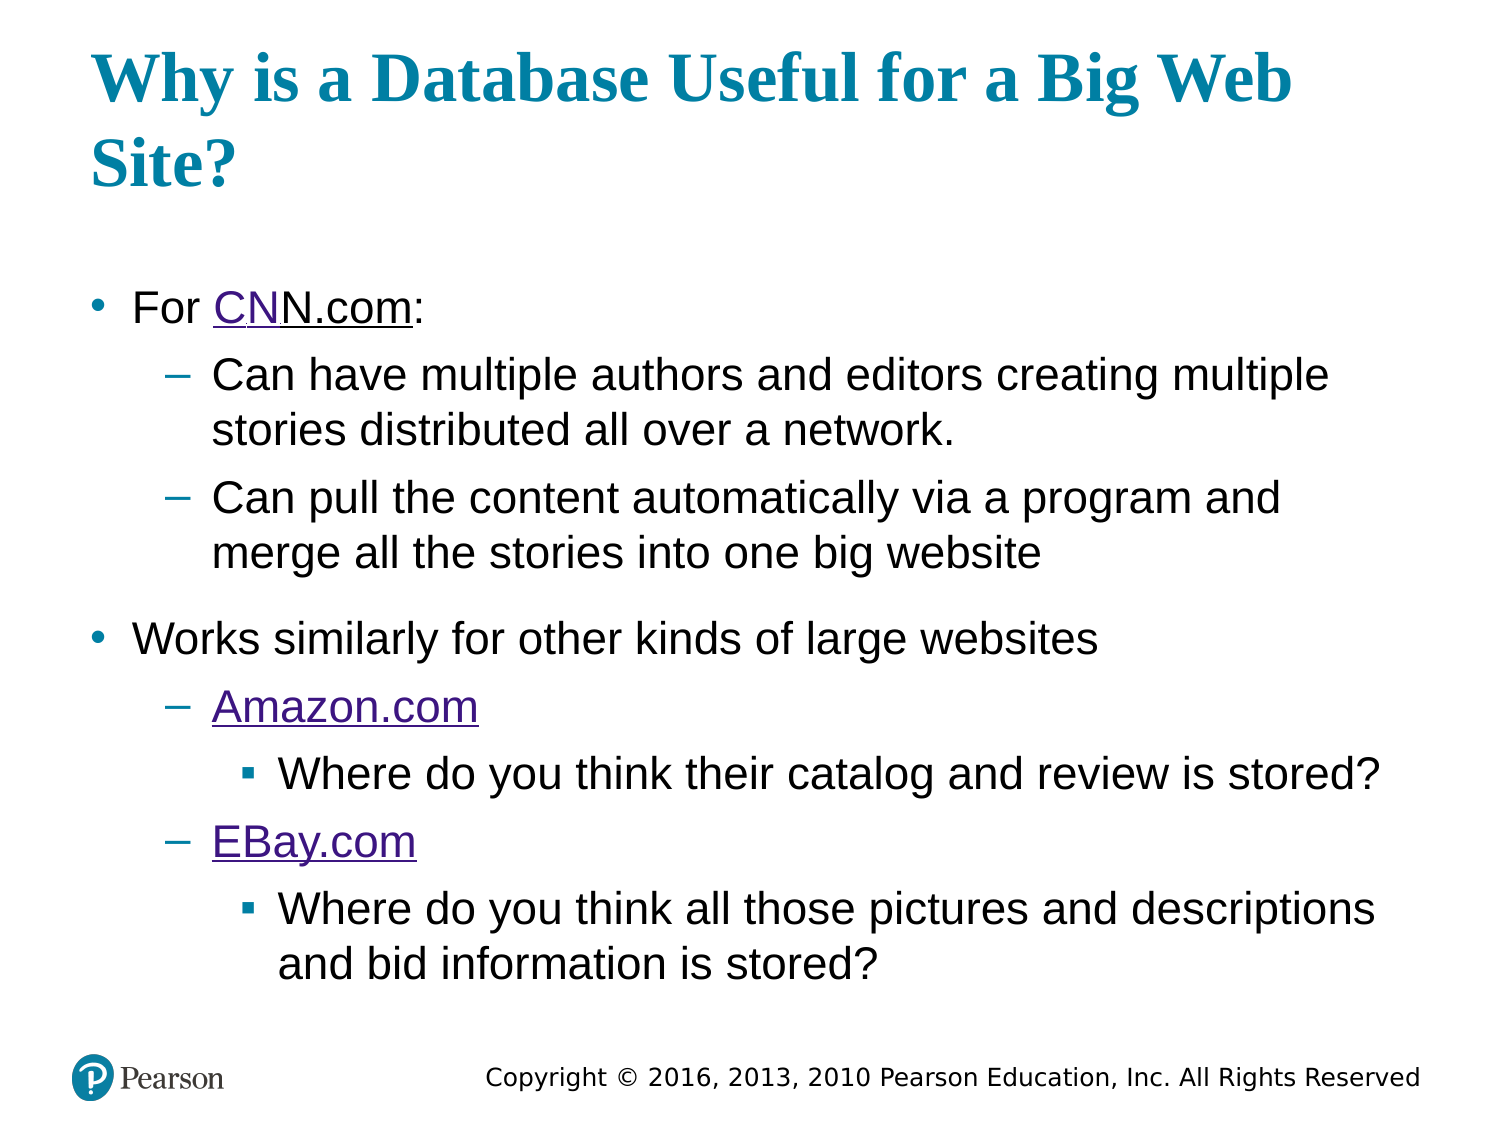

# Why is a Database Useful for a Big Web Site?
For C N N.com:
Can have multiple authors and editors creating multiple stories distributed all over a network.
Can pull the content automatically via a program and merge all the stories into one big website
Works similarly for other kinds of large websites
Amazon.com
Where do you think their catalog and review is stored?
EBay.com
Where do you think all those pictures and descriptions and bid information is stored?